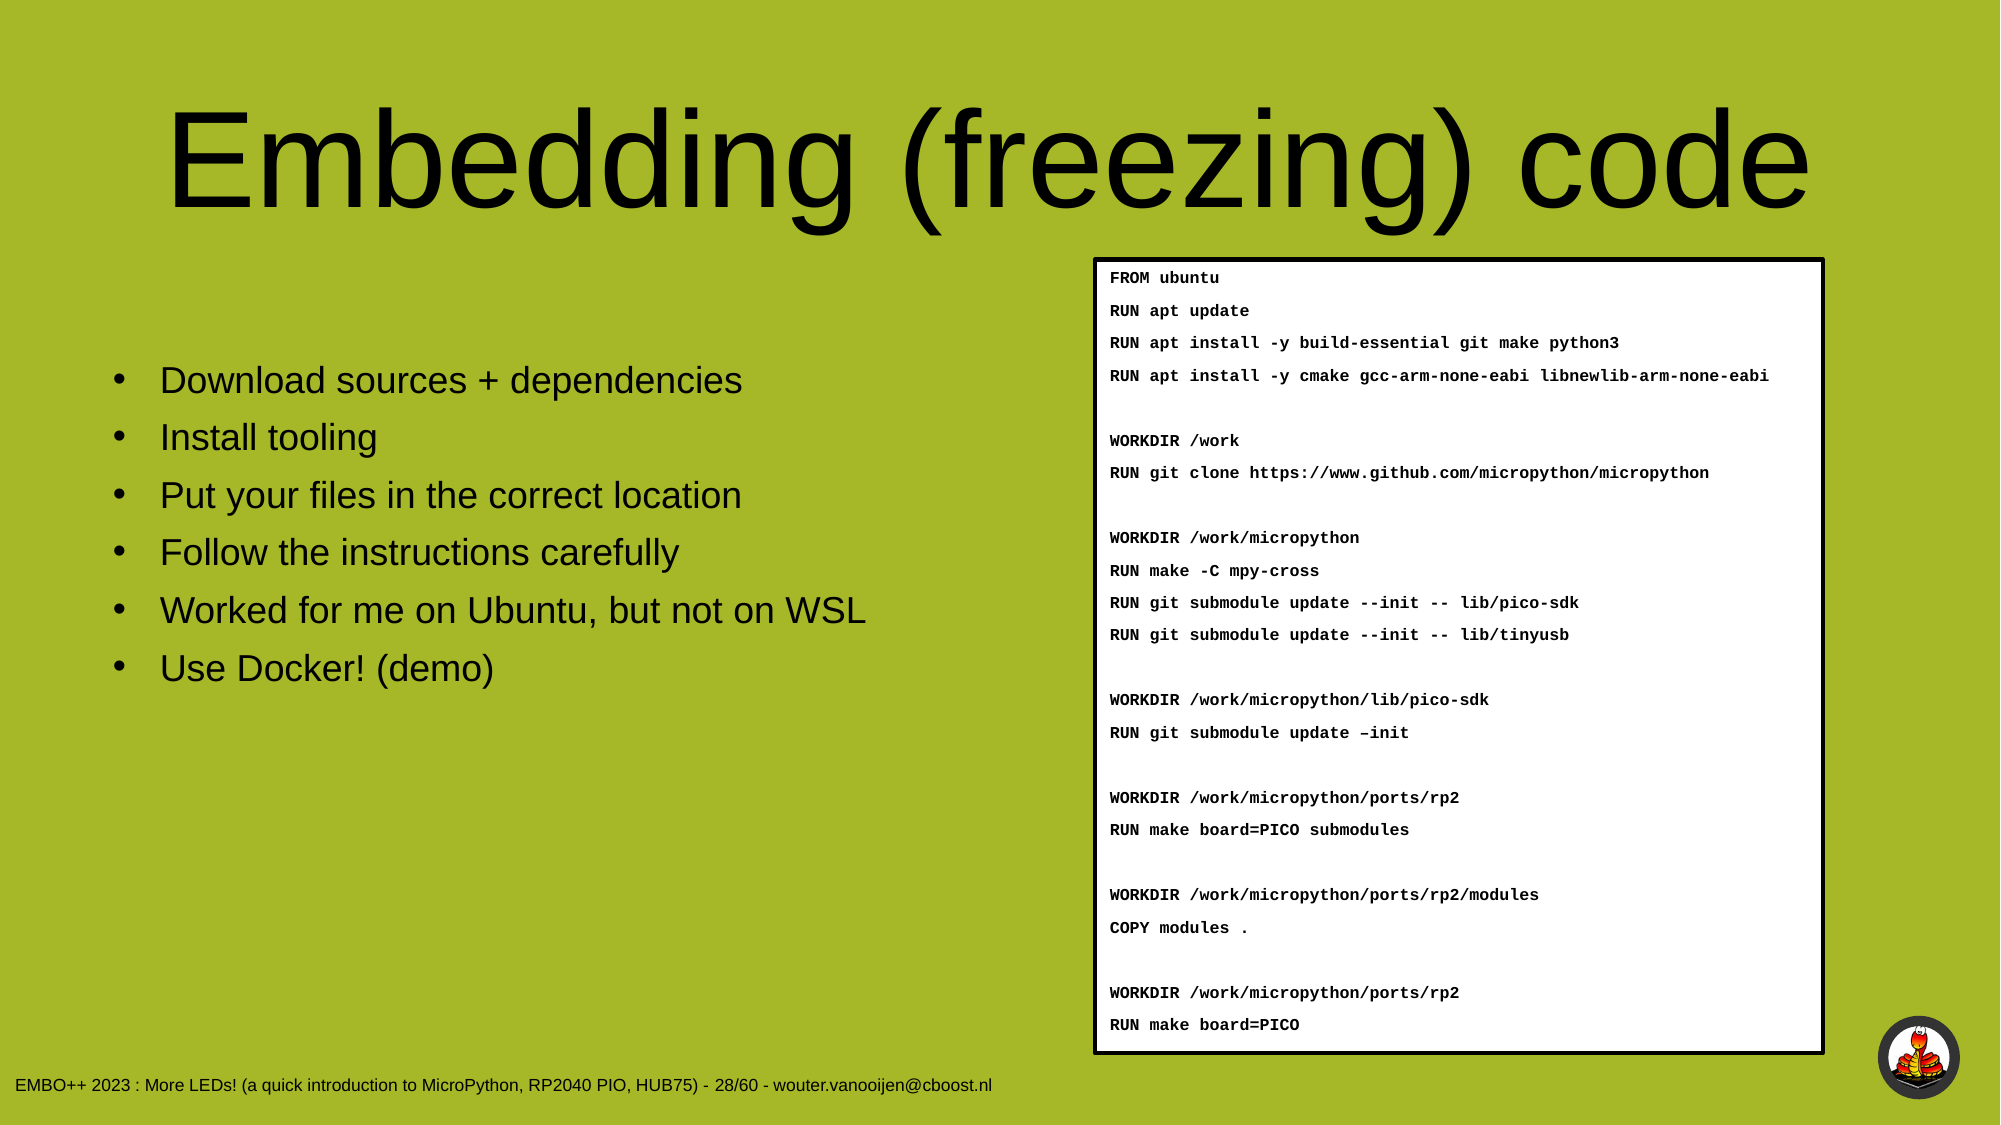

Embedding (freezing) code

FROM ubuntu
RUN apt update
RUN apt install -y build-essential git make python3
RUN apt install -y cmake gcc-arm-none-eabi libnewlib-arm-none-eabi

WORKDIR /work
RUN git clone https://www.github.com/micropython/micropython

WORKDIR /work/micropython
RUN make -C mpy-cross
RUN git submodule update --init -- lib/pico-sdk
RUN git submodule update --init -- lib/tinyusb

WORKDIR /work/micropython/lib/pico-sdk
RUN git submodule update –init

WORKDIR /work/micropython/ports/rp2
RUN make board=PICO submodules

WORKDIR /work/micropython/ports/rp2/modules
COPY modules .

WORKDIR /work/micropython/ports/rp2
RUN make board=PICO
Download sources + dependencies
Install tooling
Put your files in the correct location
Follow the instructions carefully
Worked for me on Ubuntu, but not on WSL
Use Docker! (demo)